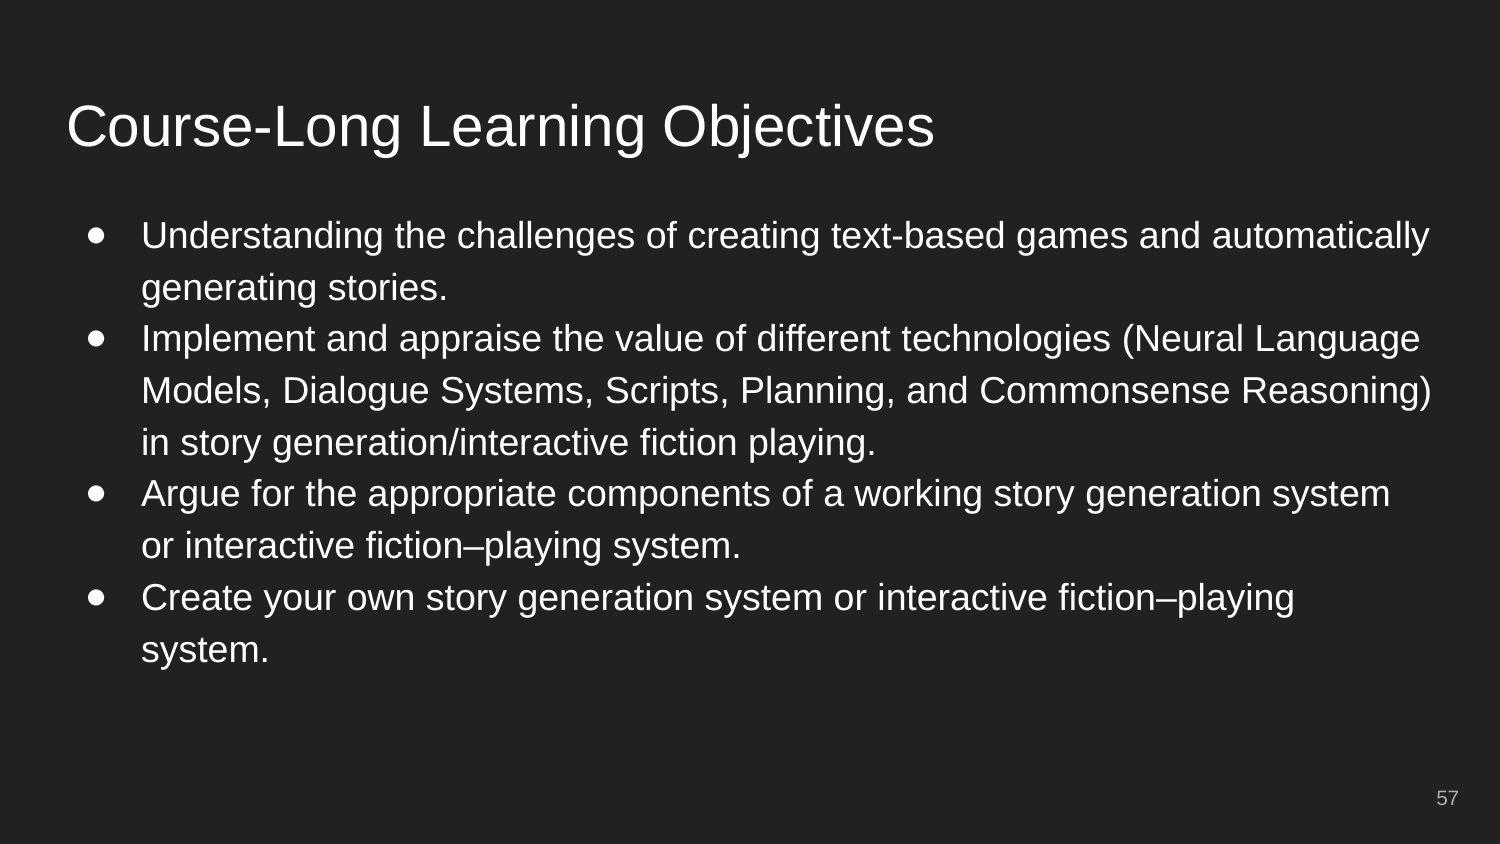

# Course-Long Learning Objectives
Understanding the challenges of creating text-based games and automatically generating stories.
Implement and appraise the value of different technologies (Neural Language Models, Dialogue Systems, Scripts, Planning, and Commonsense Reasoning) in story generation/interactive fiction playing.
Argue for the appropriate components of a working story generation system or interactive fiction–playing system.
Create your own story generation system or interactive fiction–playing system.

57